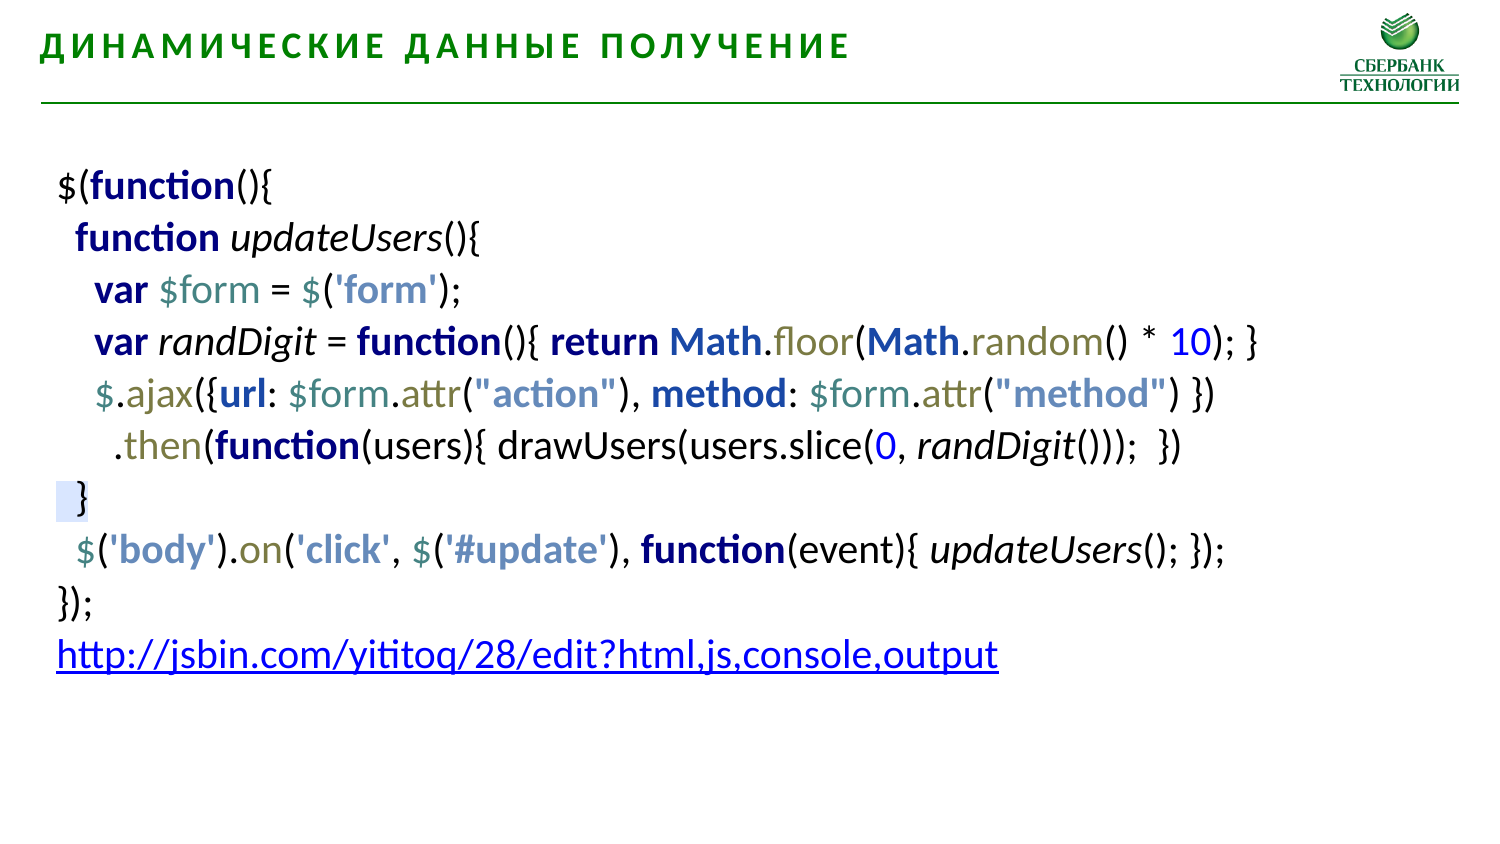

Динамические данные получение
$(function(){
  function updateUsers(){
    var $form = $('form');
    var randDigit = function(){ return Math.floor(Math.random() * 10); }
    $.ajax({url: $form.attr("action"), method: $form.attr("method") })
      .then(function(users){ drawUsers(users.slice(0, randDigit()));  })
  }
  $('body').on('click', $('#update'), function(event){ updateUsers(); });
});
http://jsbin.com/yititoq/28/edit?html,js,console,output